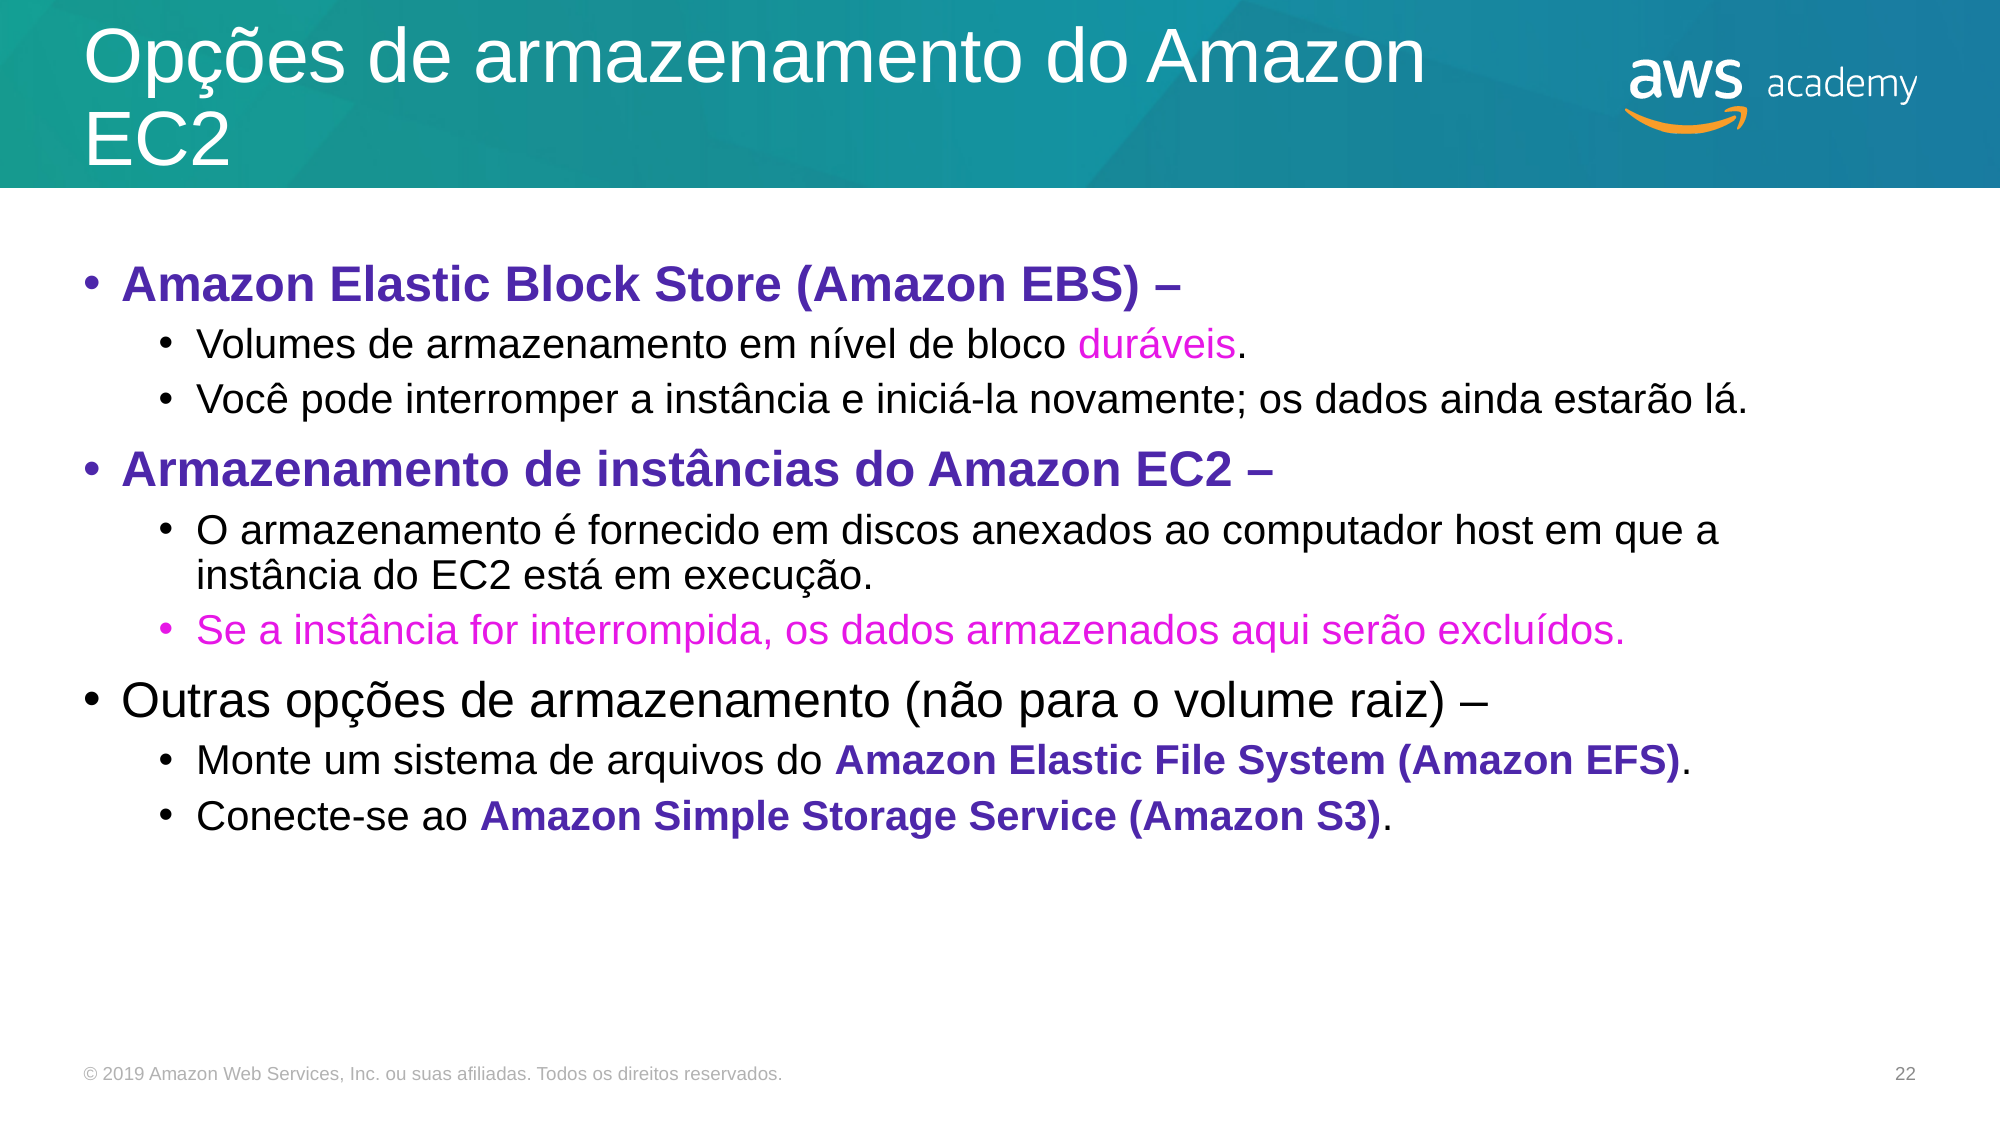

# Opções de armazenamento do Amazon EC2
Amazon Elastic Block Store (Amazon EBS) –
Volumes de armazenamento em nível de bloco duráveis.
Você pode interromper a instância e iniciá-la novamente; os dados ainda estarão lá.
Armazenamento de instâncias do Amazon EC2 –
O armazenamento é fornecido em discos anexados ao computador host em que a instância do EC2 está em execução.
Se a instância for interrompida, os dados armazenados aqui serão excluídos.
Outras opções de armazenamento (não para o volume raiz) –
Monte um sistema de arquivos do Amazon Elastic File System (Amazon EFS).
Conecte-se ao Amazon Simple Storage Service (Amazon S3).
© 2019 Amazon Web Services, Inc. ou suas afiliadas. Todos os direitos reservados.
22